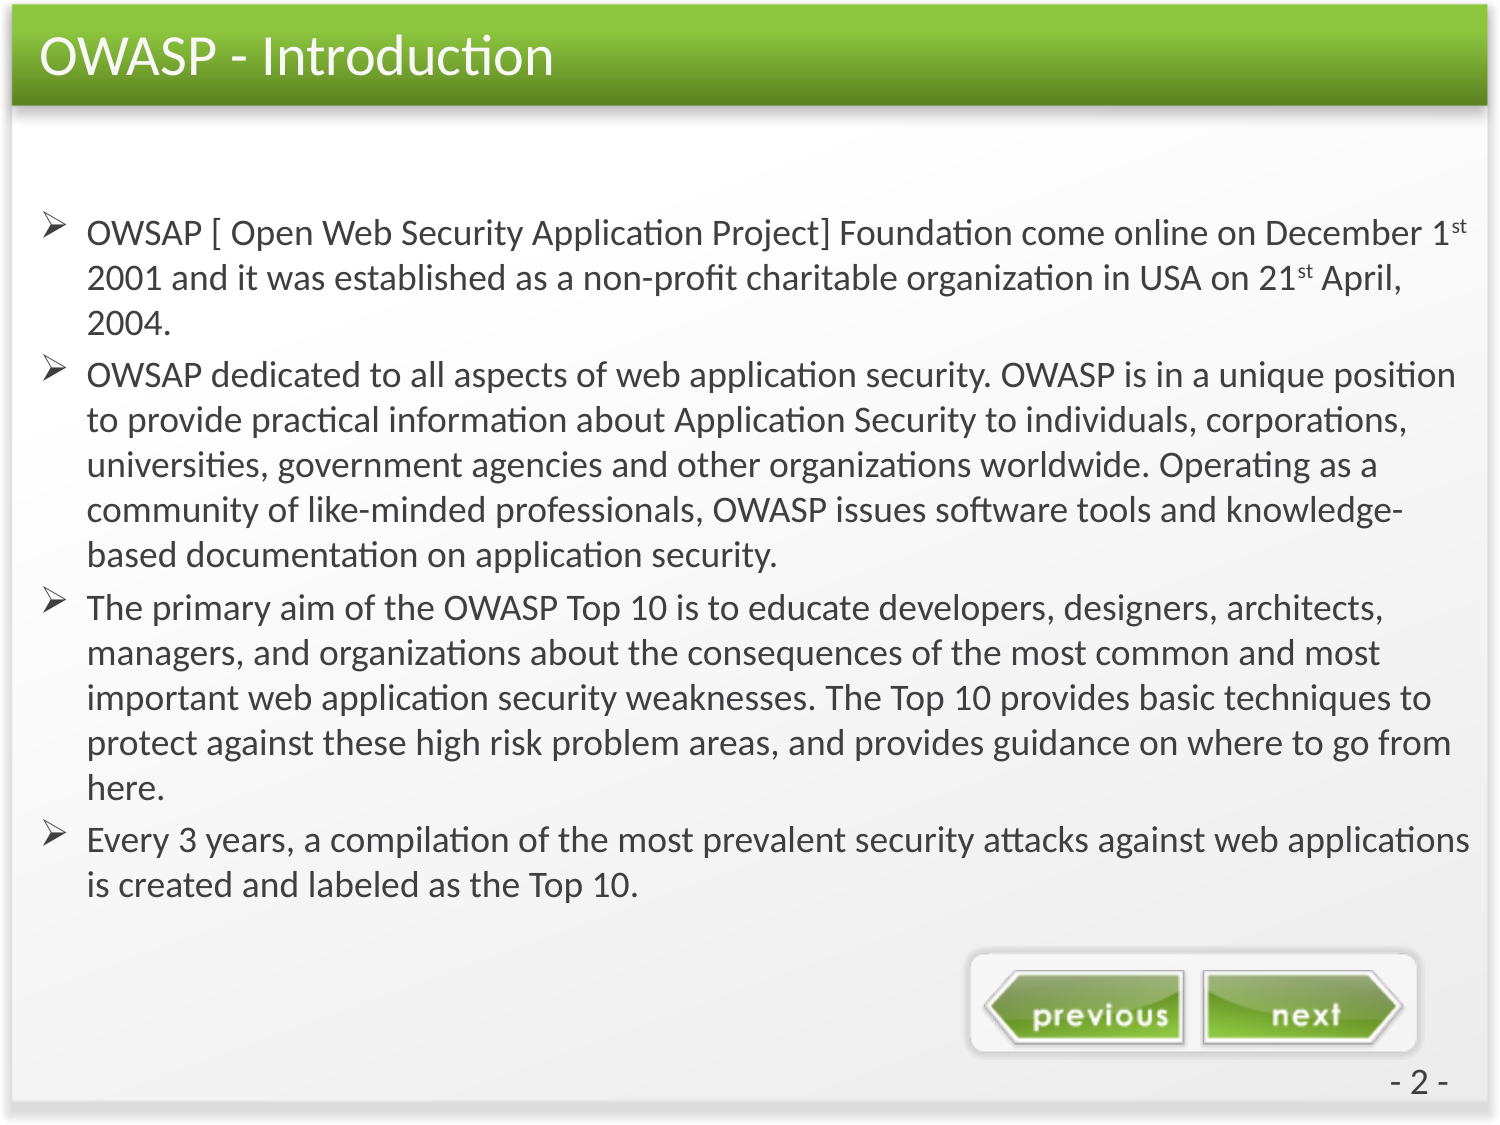

# OWASP - Introduction
OWSAP [ Open Web Security Application Project] Foundation come online on December 1st 2001 and it was established as a non-profit charitable organization in USA on 21st April, 2004.
OWSAP dedicated to all aspects of web application security. OWASP is in a unique position to provide practical information about Application Security to individuals, corporations, universities, government agencies and other organizations worldwide. Operating as a community of like-minded professionals, OWASP issues software tools and knowledge-based documentation on application security.
The primary aim of the OWASP Top 10 is to educate developers, designers, architects, managers, and organizations about the consequences of the most common and most important web application security weaknesses. The Top 10 provides basic techniques to protect against these high risk problem areas, and provides guidance on where to go from here.
Every 3 years, a compilation of the most prevalent security attacks against web applications is created and labeled as the Top 10.

- 2 -